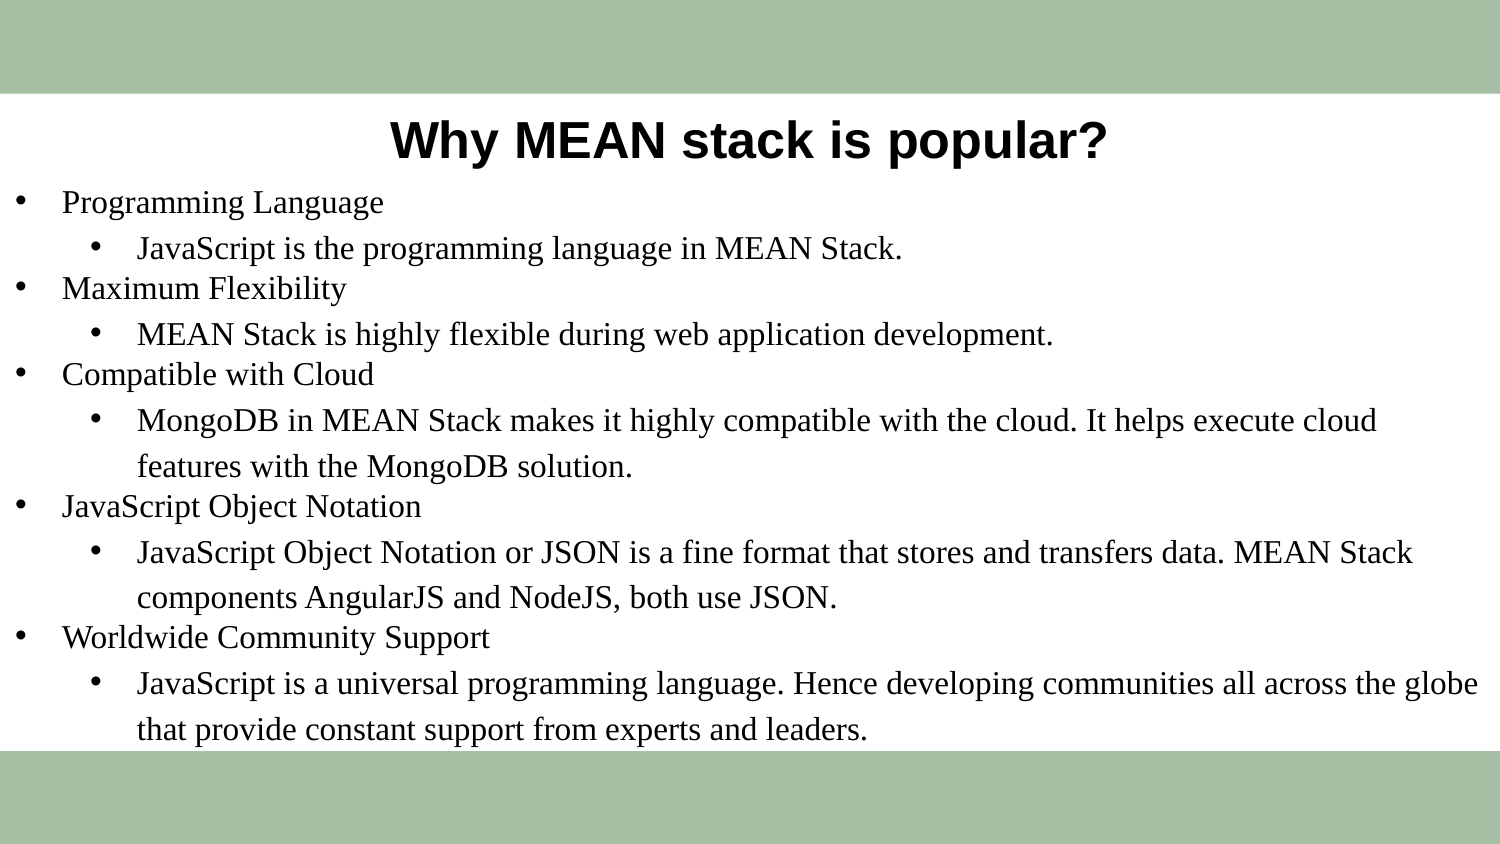

# Why MEAN stack is popular?
Programming Language
JavaScript is the programming language in MEAN Stack.
Maximum Flexibility
MEAN Stack is highly flexible during web application development.
Compatible with Cloud
MongoDB in MEAN Stack makes it highly compatible with the cloud. It helps execute cloud features with the MongoDB solution.
JavaScript Object Notation
JavaScript Object Notation or JSON is a fine format that stores and transfers data. MEAN Stack components AngularJS and NodeJS, both use JSON.
Worldwide Community Support
JavaScript is a universal programming language. Hence developing communities all across the globe that provide constant support from experts and leaders.